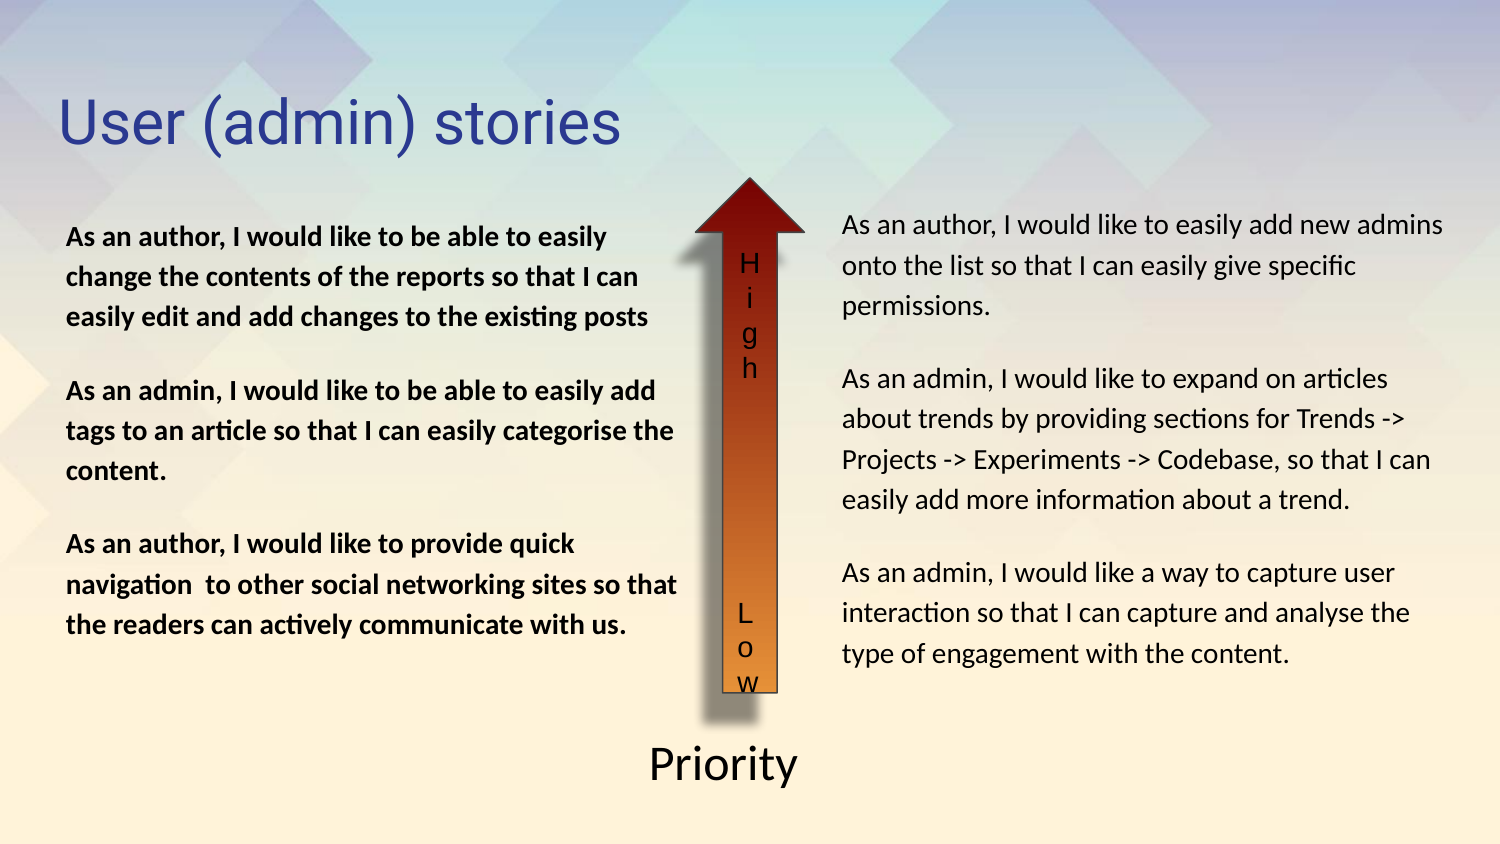

User (admin) stories

Hi
gh

Low
As an author, I would like to easily add new admins onto the list so that I can easily give specific permissions.
As an admin, I would like to expand on articles about trends by providing sections for Trends -> Projects -> Experiments -> Codebase, so that I can easily add more information about a trend.
As an admin, I would like a way to capture user interaction so that I can capture and analyse the type of engagement with the content.

As an author, I would like to be able to easily change the contents of the reports so that I can easily edit and add changes to the existing posts
As an admin, I would like to be able to easily add tags to an article so that I can easily categorise the content.
As an author, I would like to provide quick navigation  to other social networking sites so that the readers can actively communicate with us.

Priority